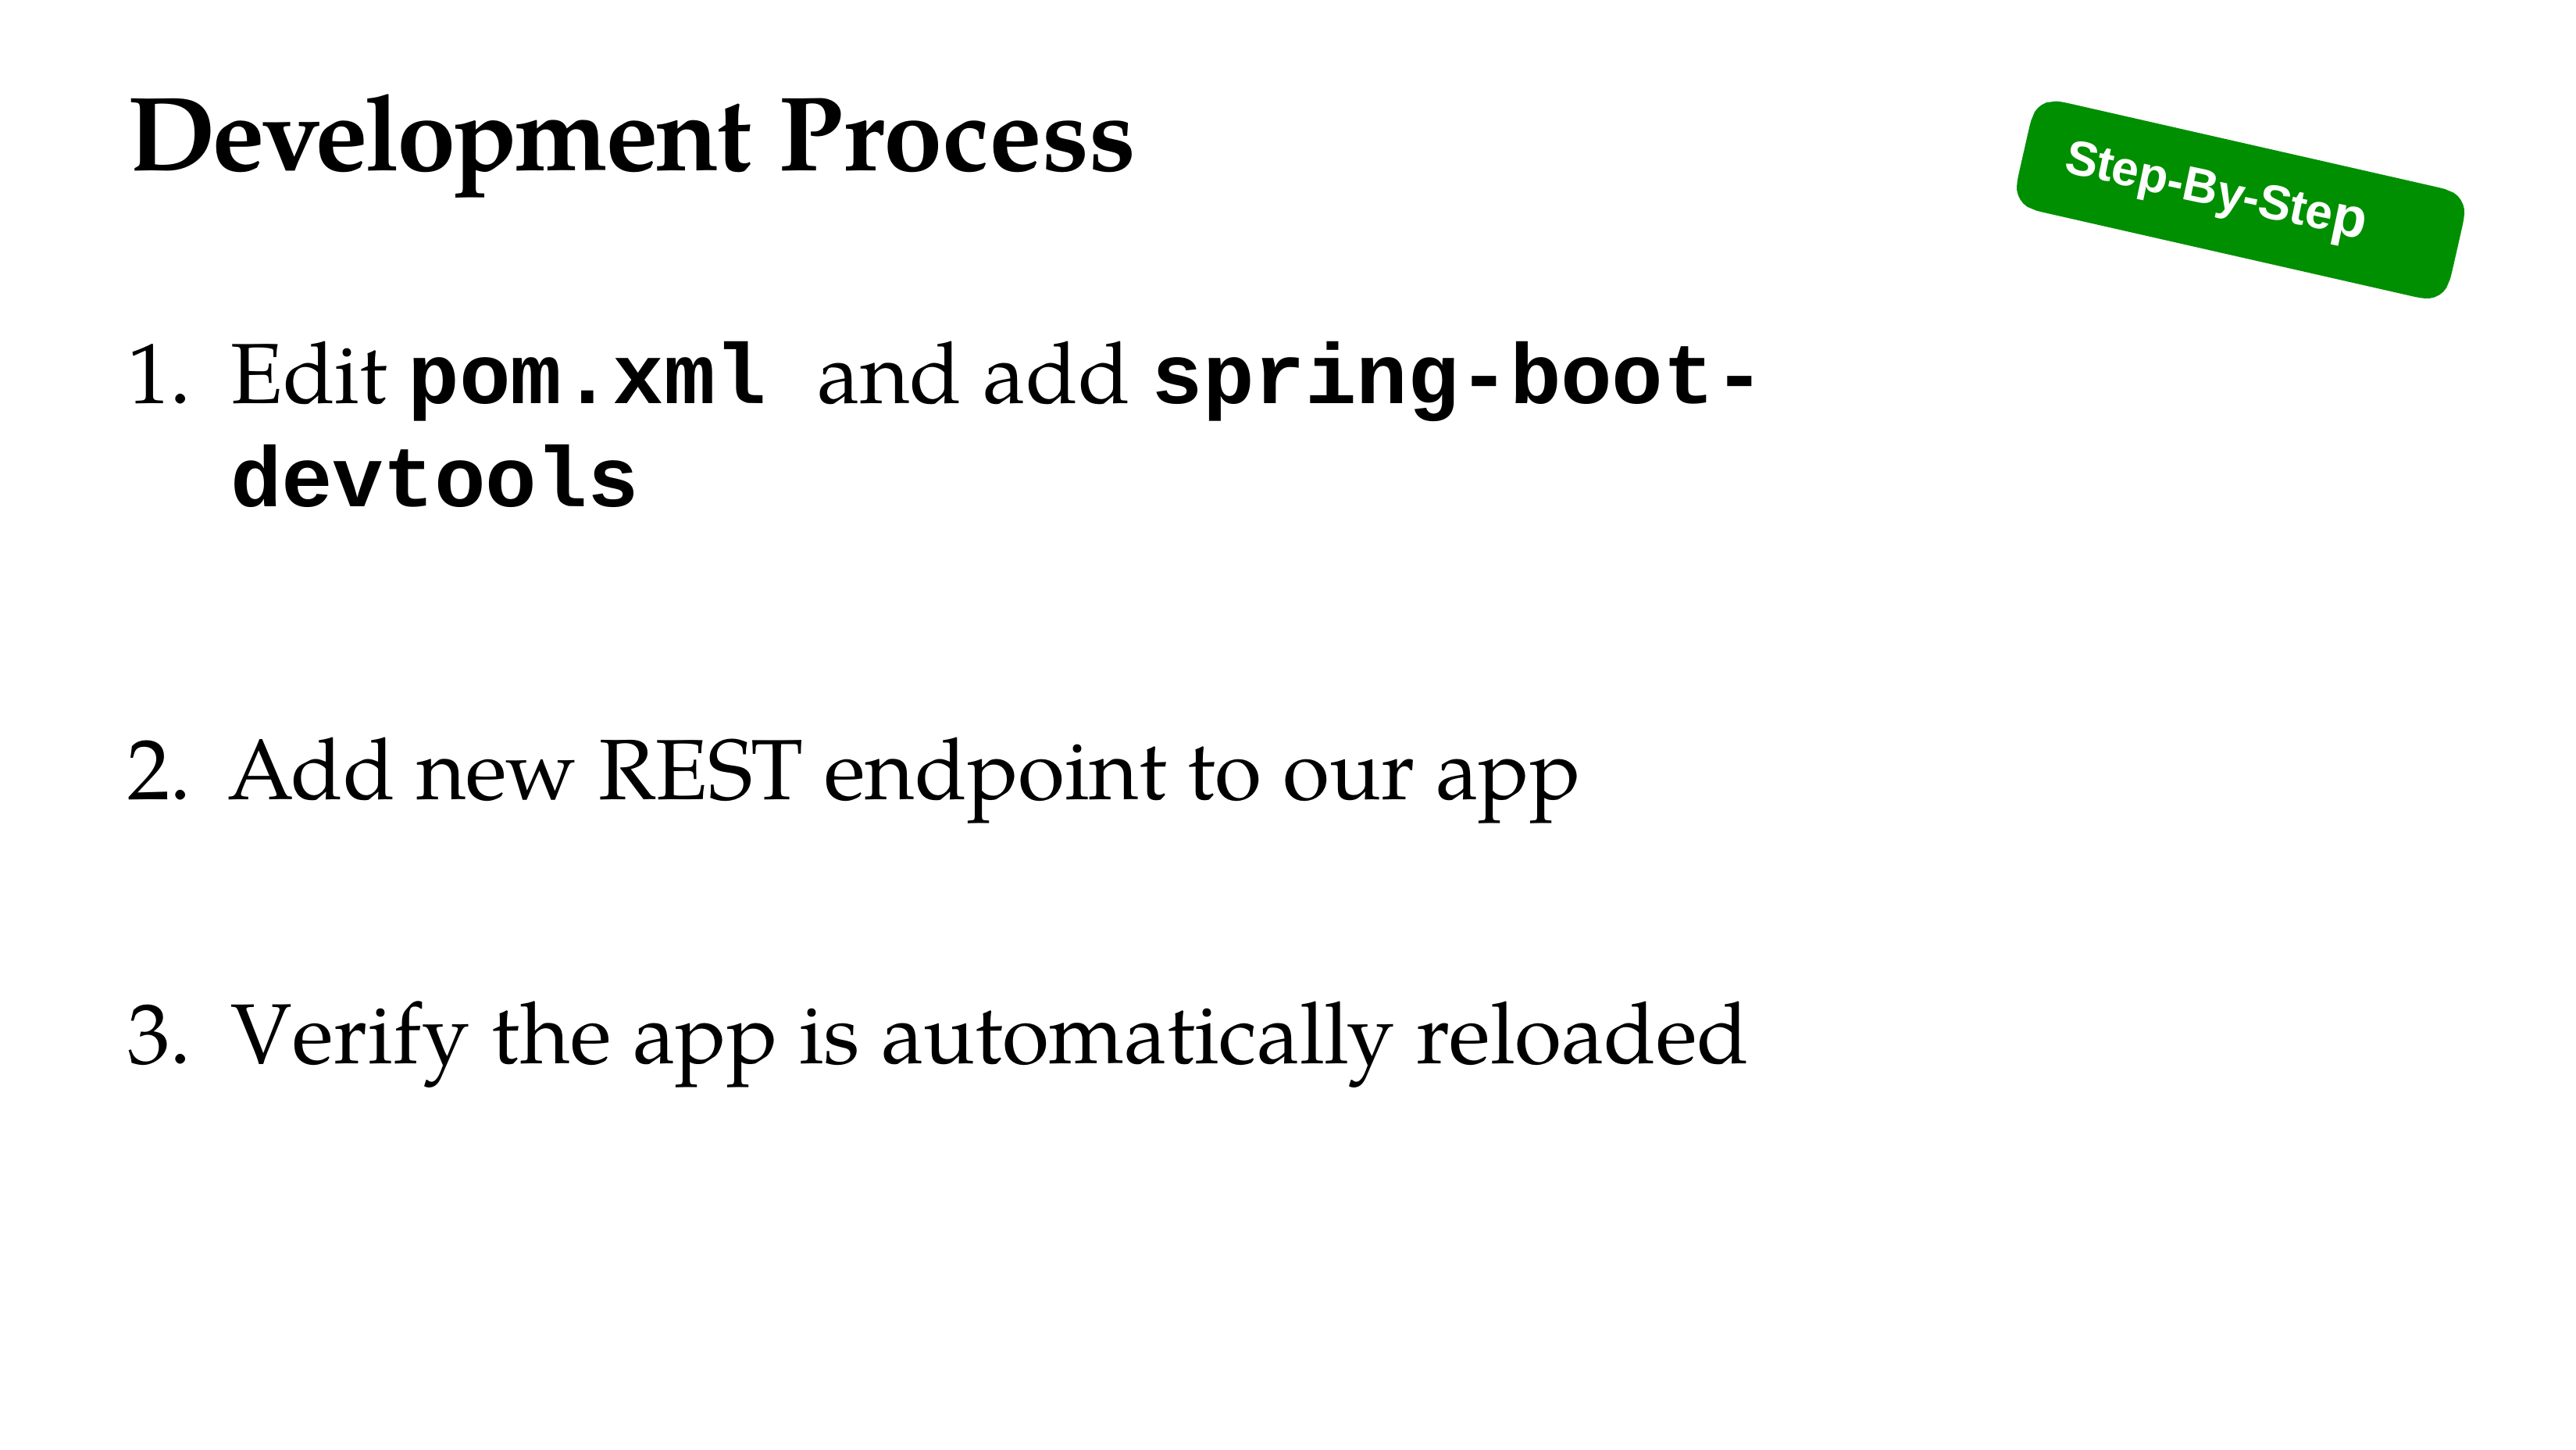

# Development Process

Step-By-Step
Edit pom.xml and add spring-boot-devtools

Add new REST endpoint to our app

Verify the app is automatically reloaded